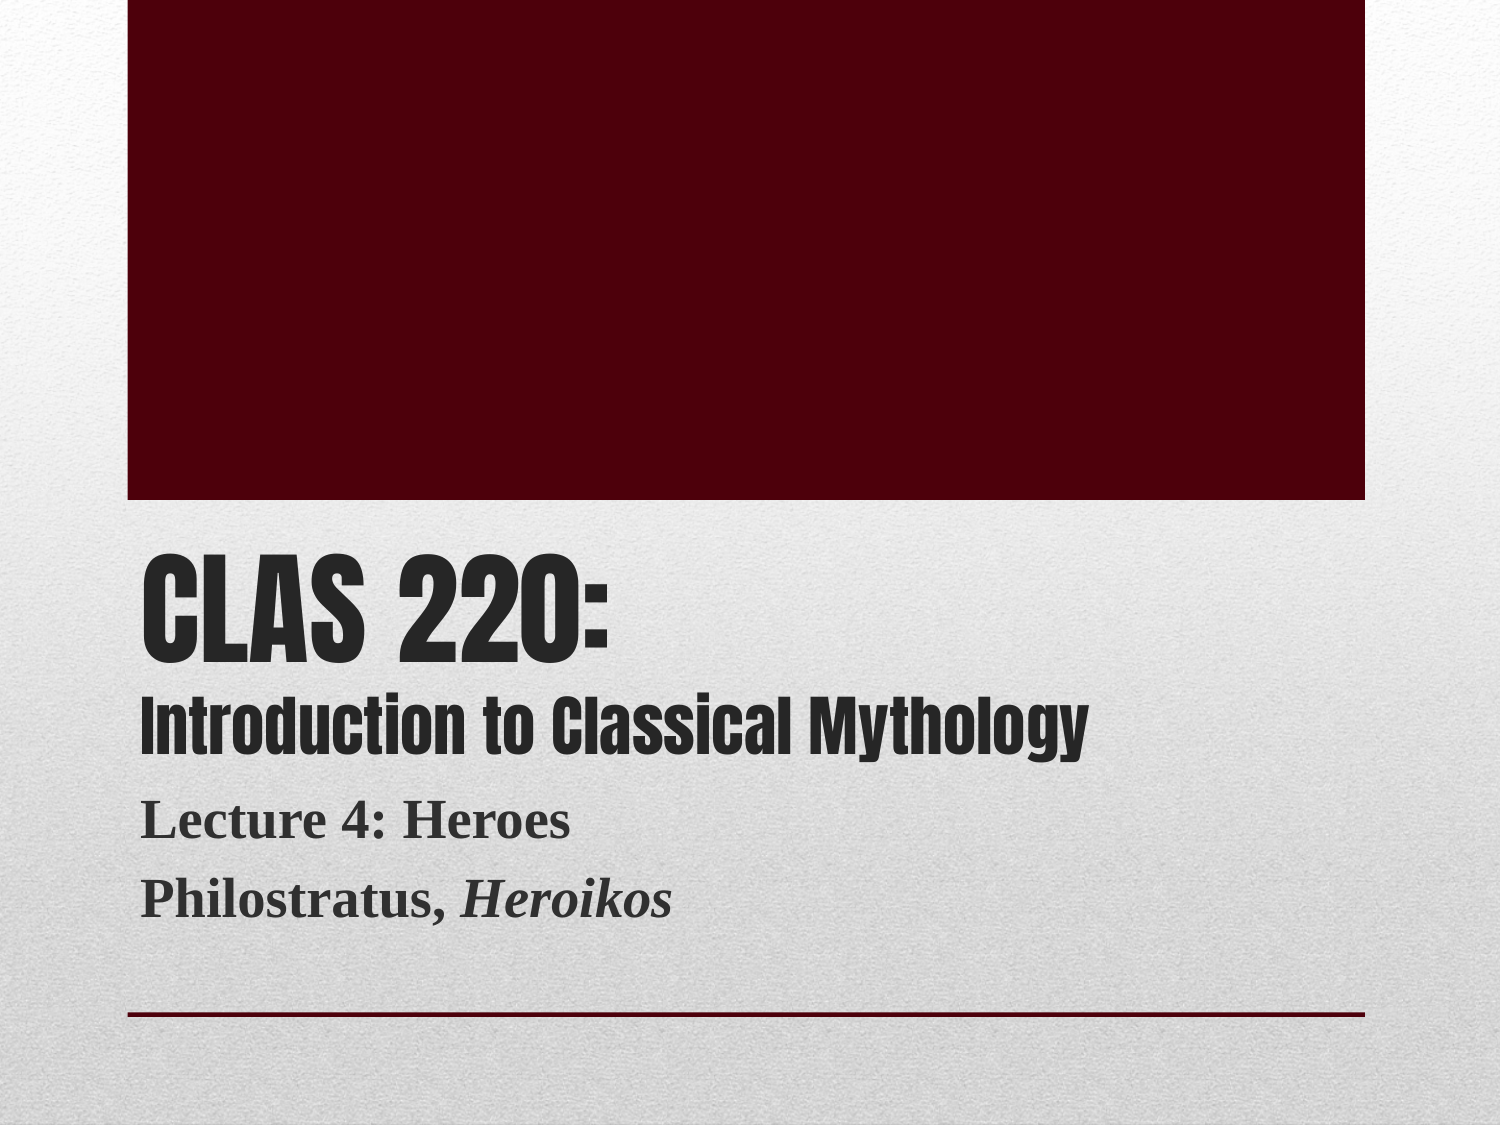

# CLAS 220: Introduction to Classical Mythology
Lecture 4: Heroes
Philostratus, Heroikos